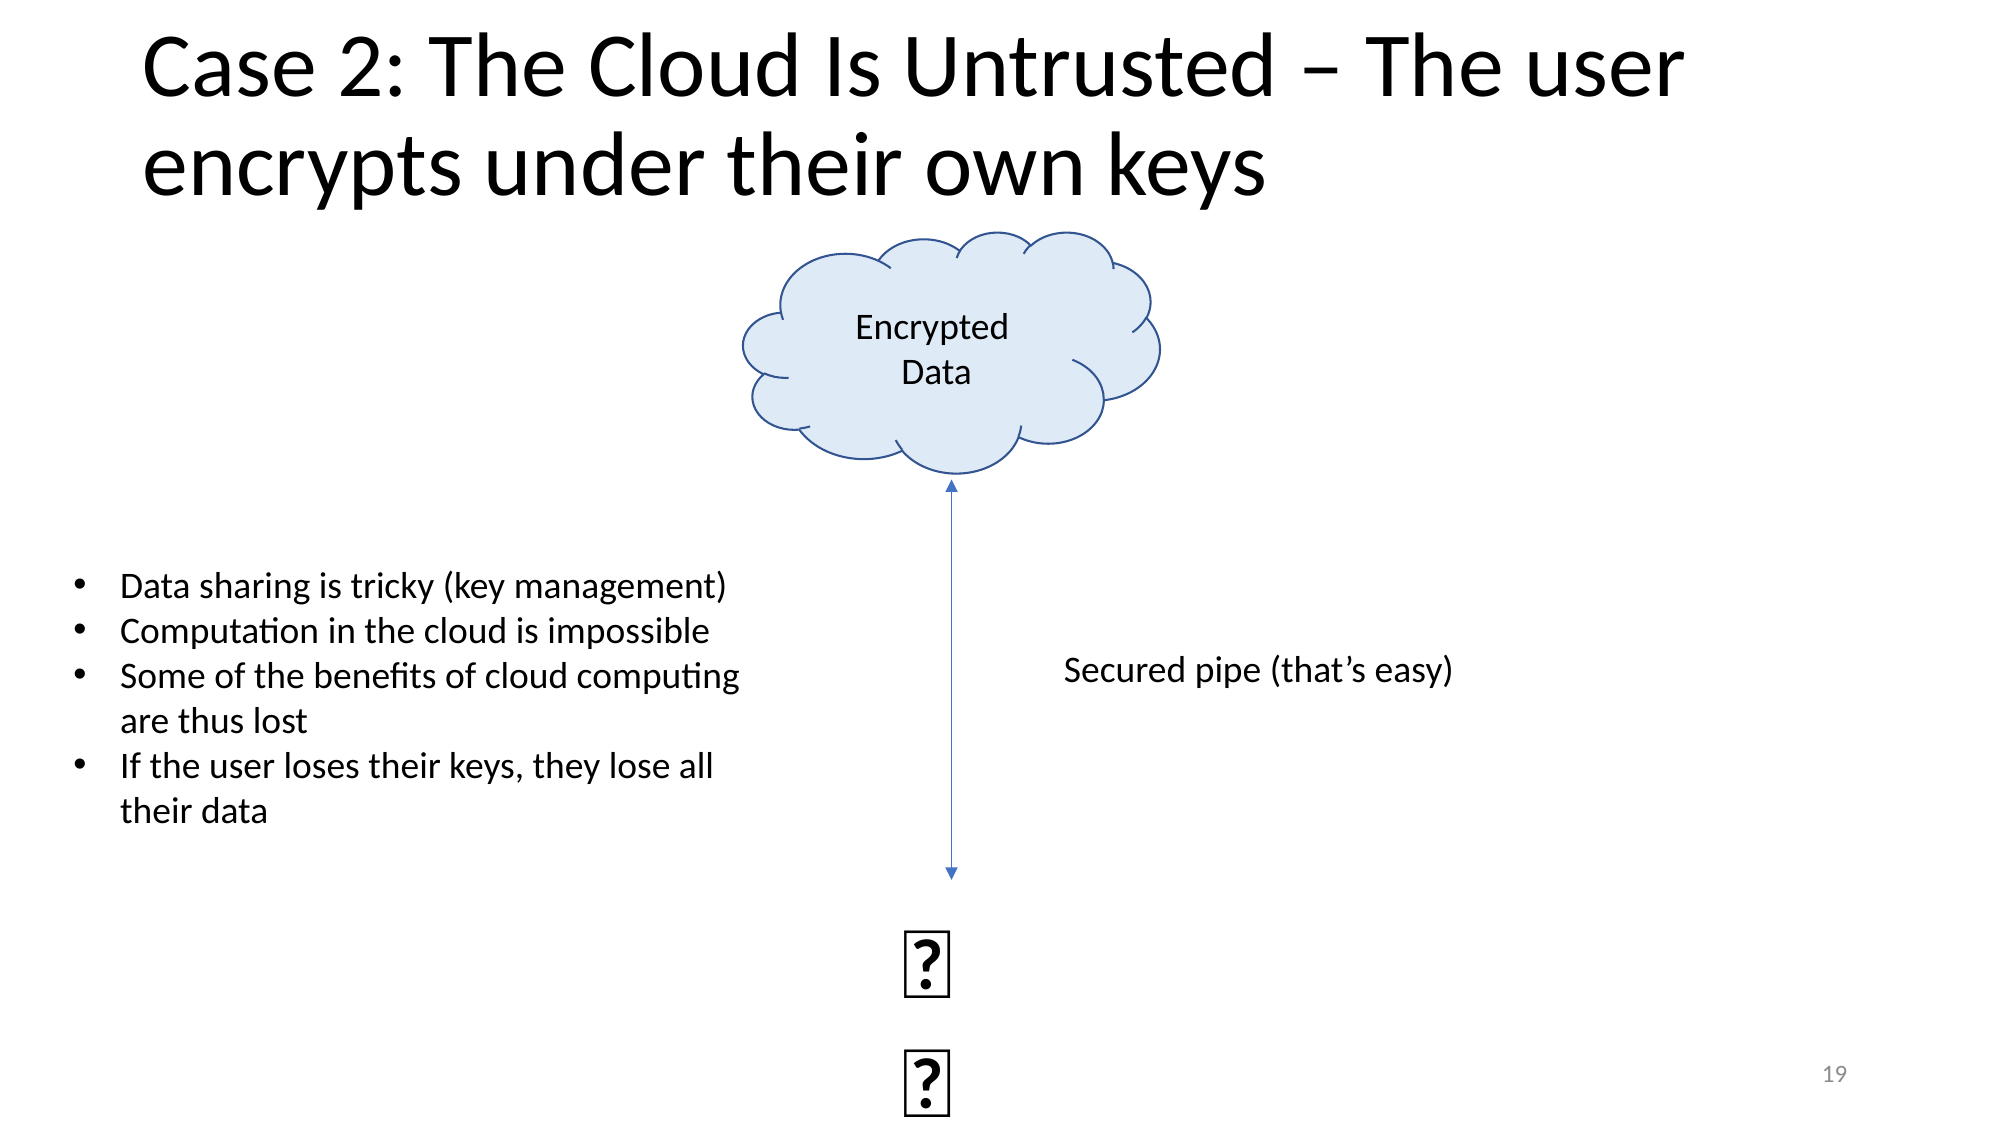

# Case 2: The Cloud Is Untrusted – The user encrypts under their own keys
Encrypted
Data
Data sharing is tricky (key management)
Computation in the cloud is impossible
Some of the benefits of cloud computing are thus lost
If the user loses their keys, they lose all their data
Secured pipe (that’s easy)
👩‍💻
19